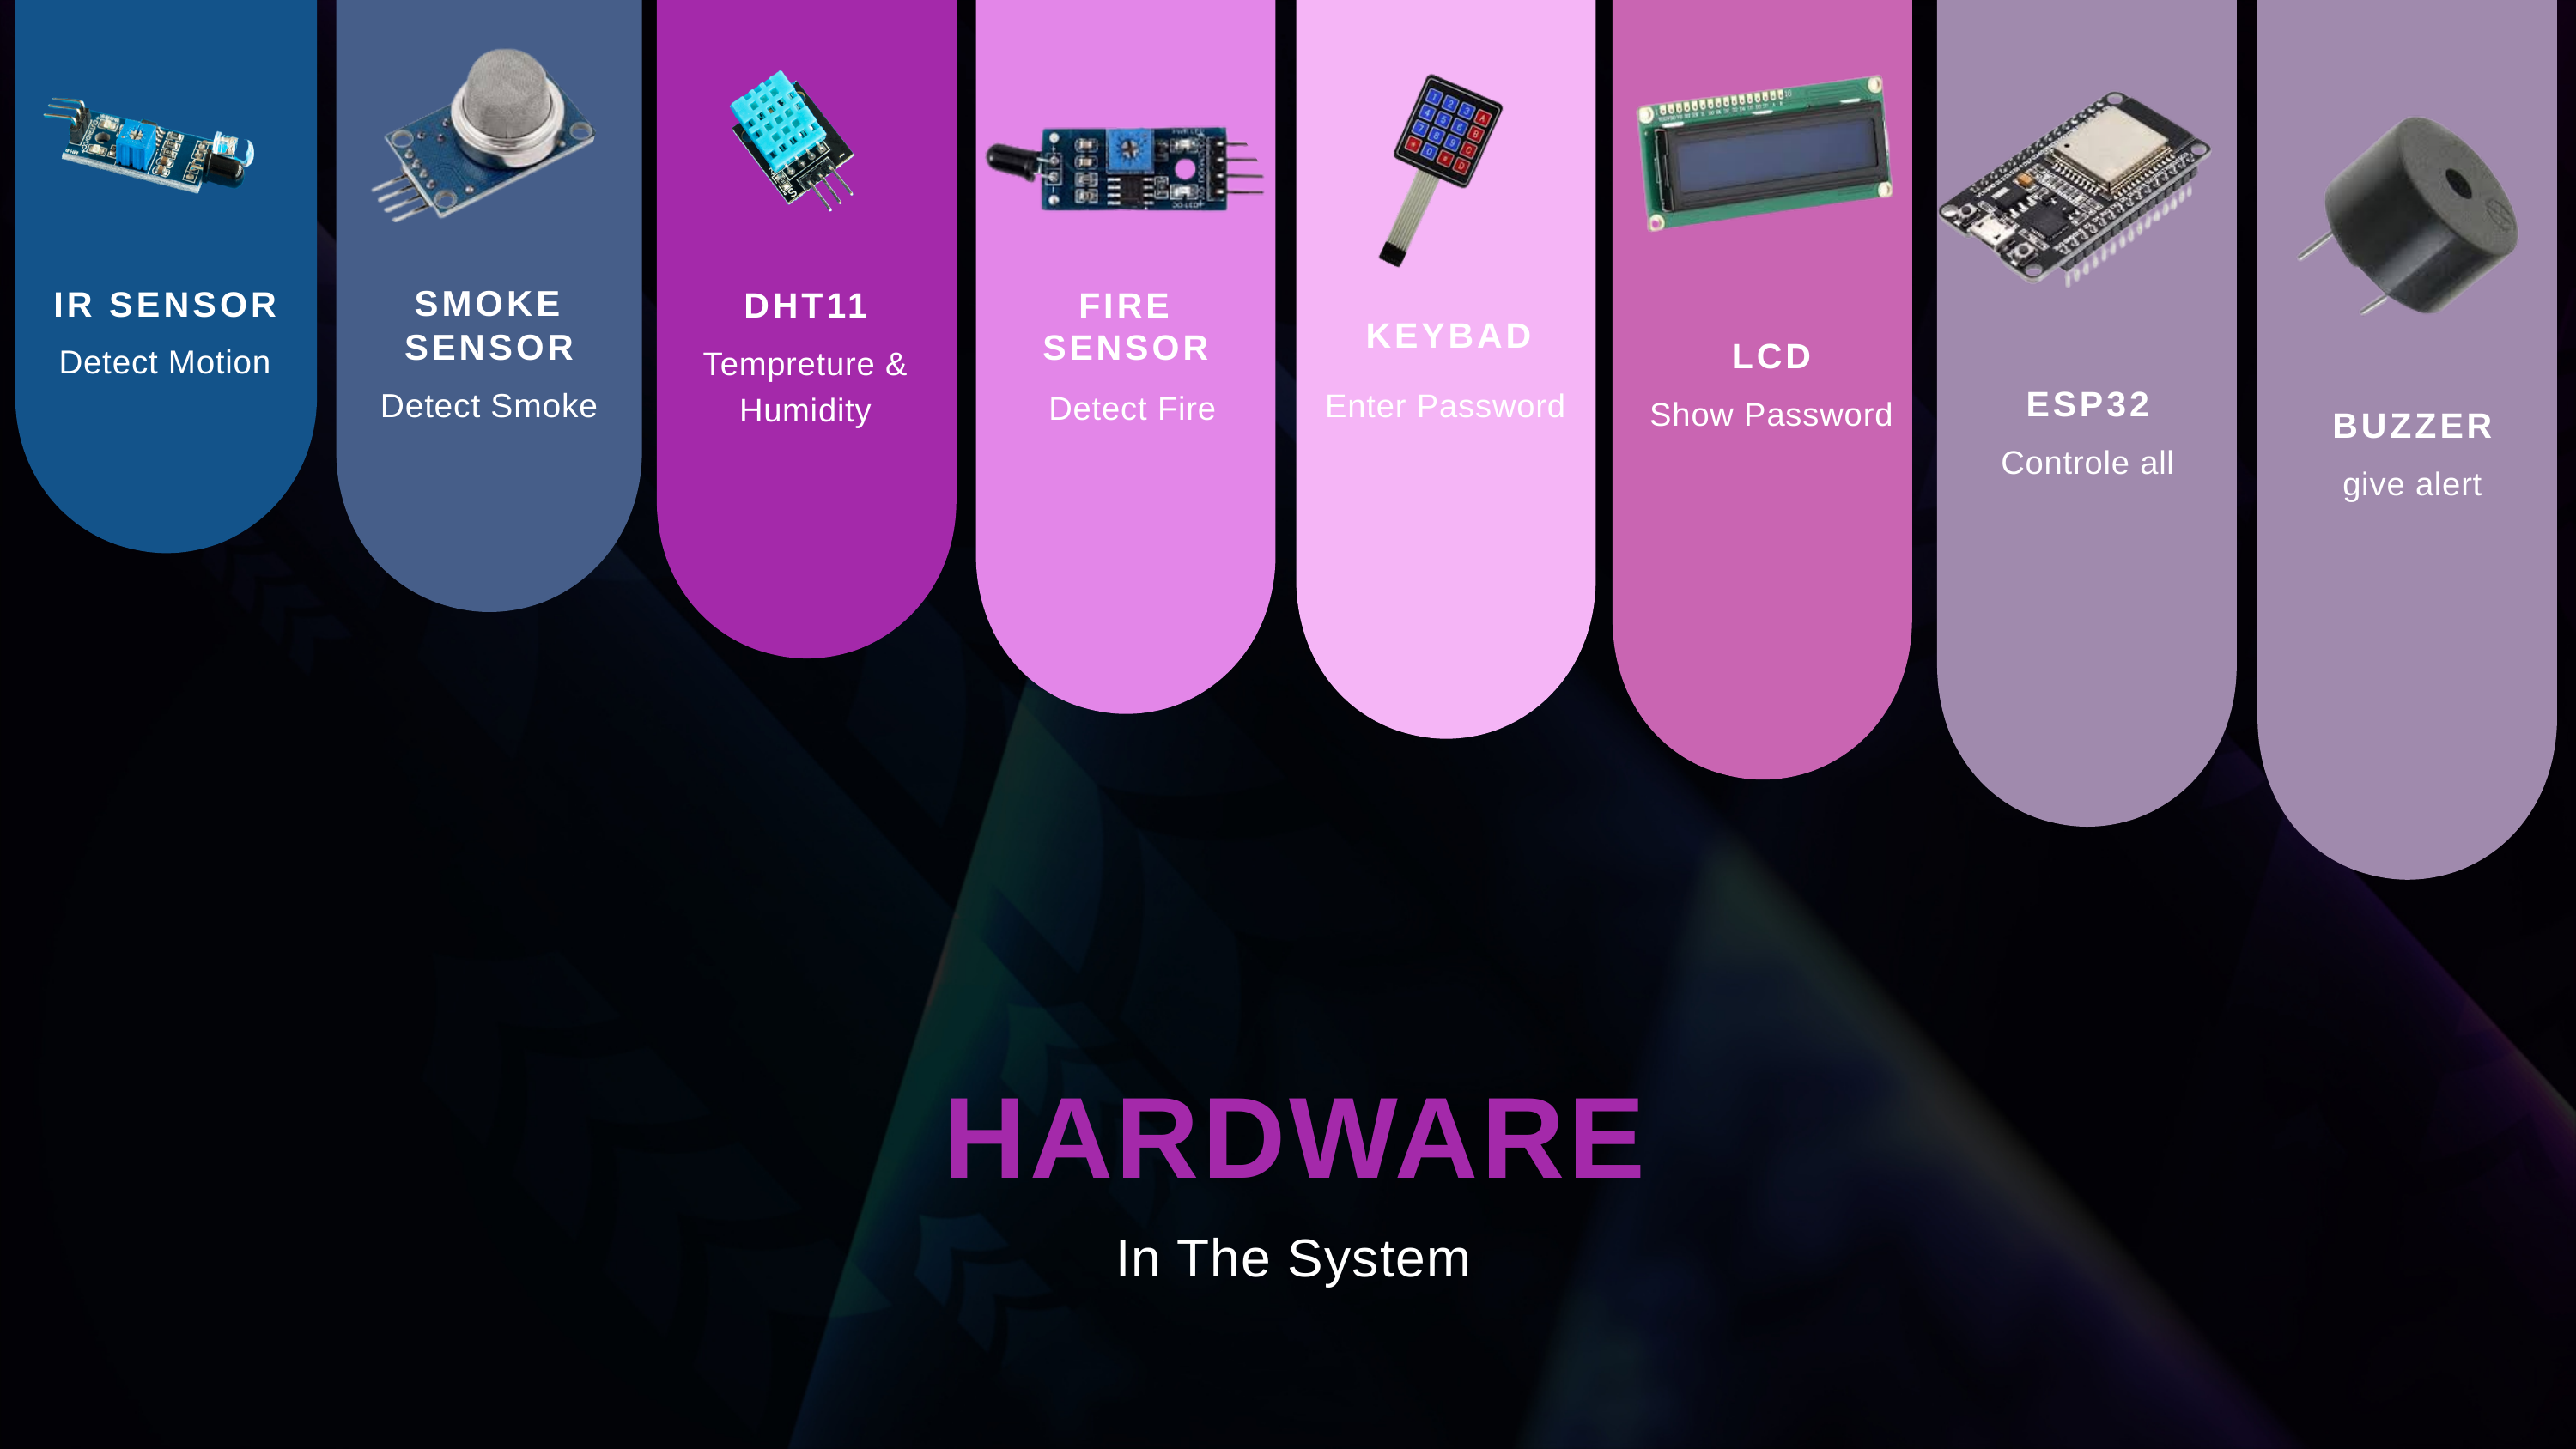

SMOKE SENSOR
IR SENSOR
FIRE SENSOR
DHT11
Tempreture & Humidity
KEYBAD
LCD
Show Password
Detect Motion
Detect Smoke
Enter Password
Detect Fire
ESP32
Controle all
BUZZER
give alert
HARDWARE
In The System